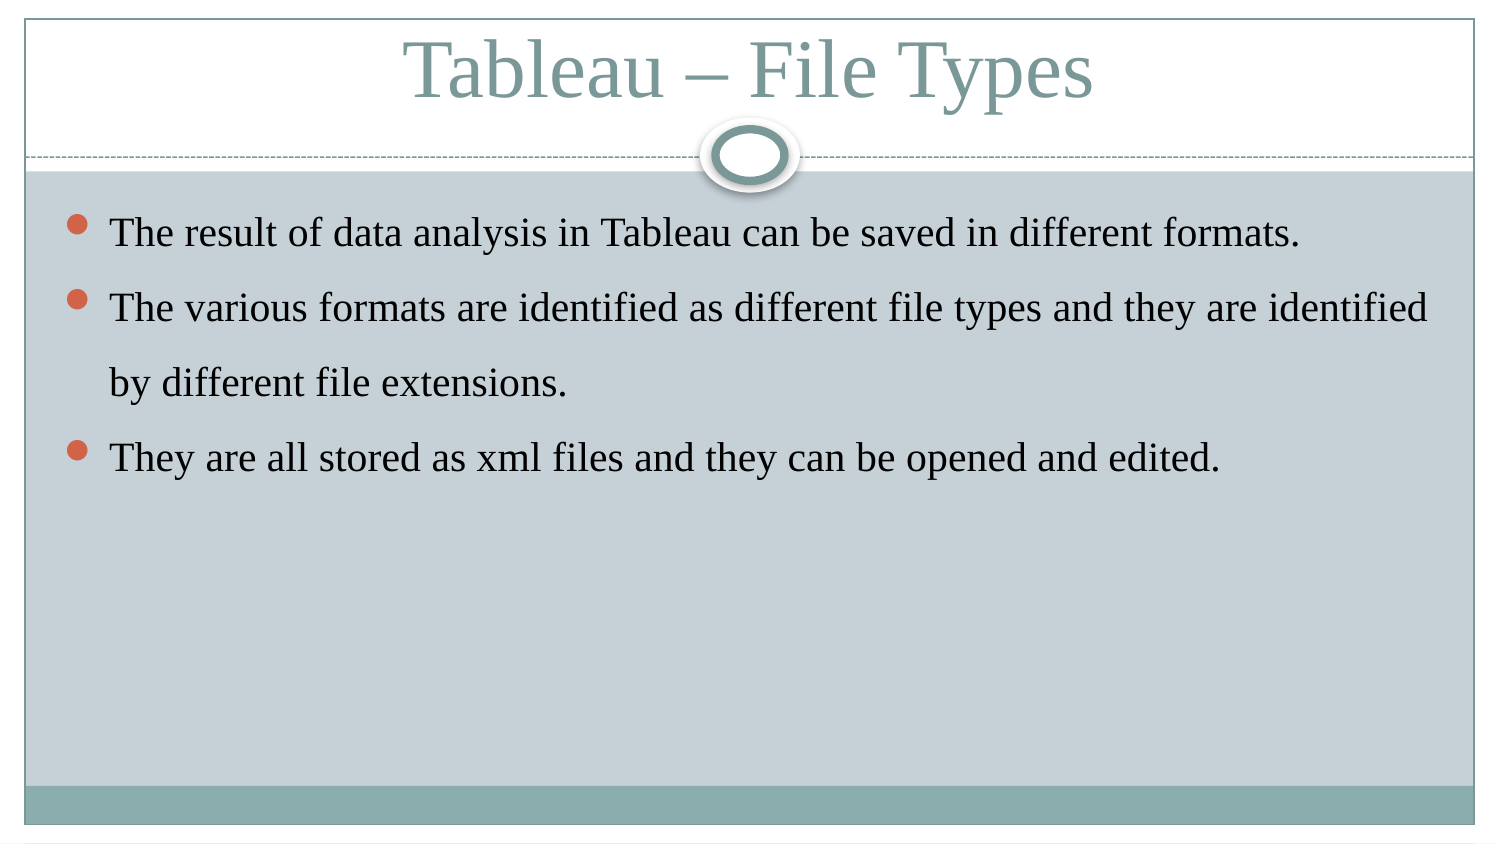

# Tableau – File Types
The result of data analysis in Tableau can be saved in different formats.
The various formats are identified as different file types and they are identified by different file extensions.
They are all stored as xml files and they can be opened and edited.